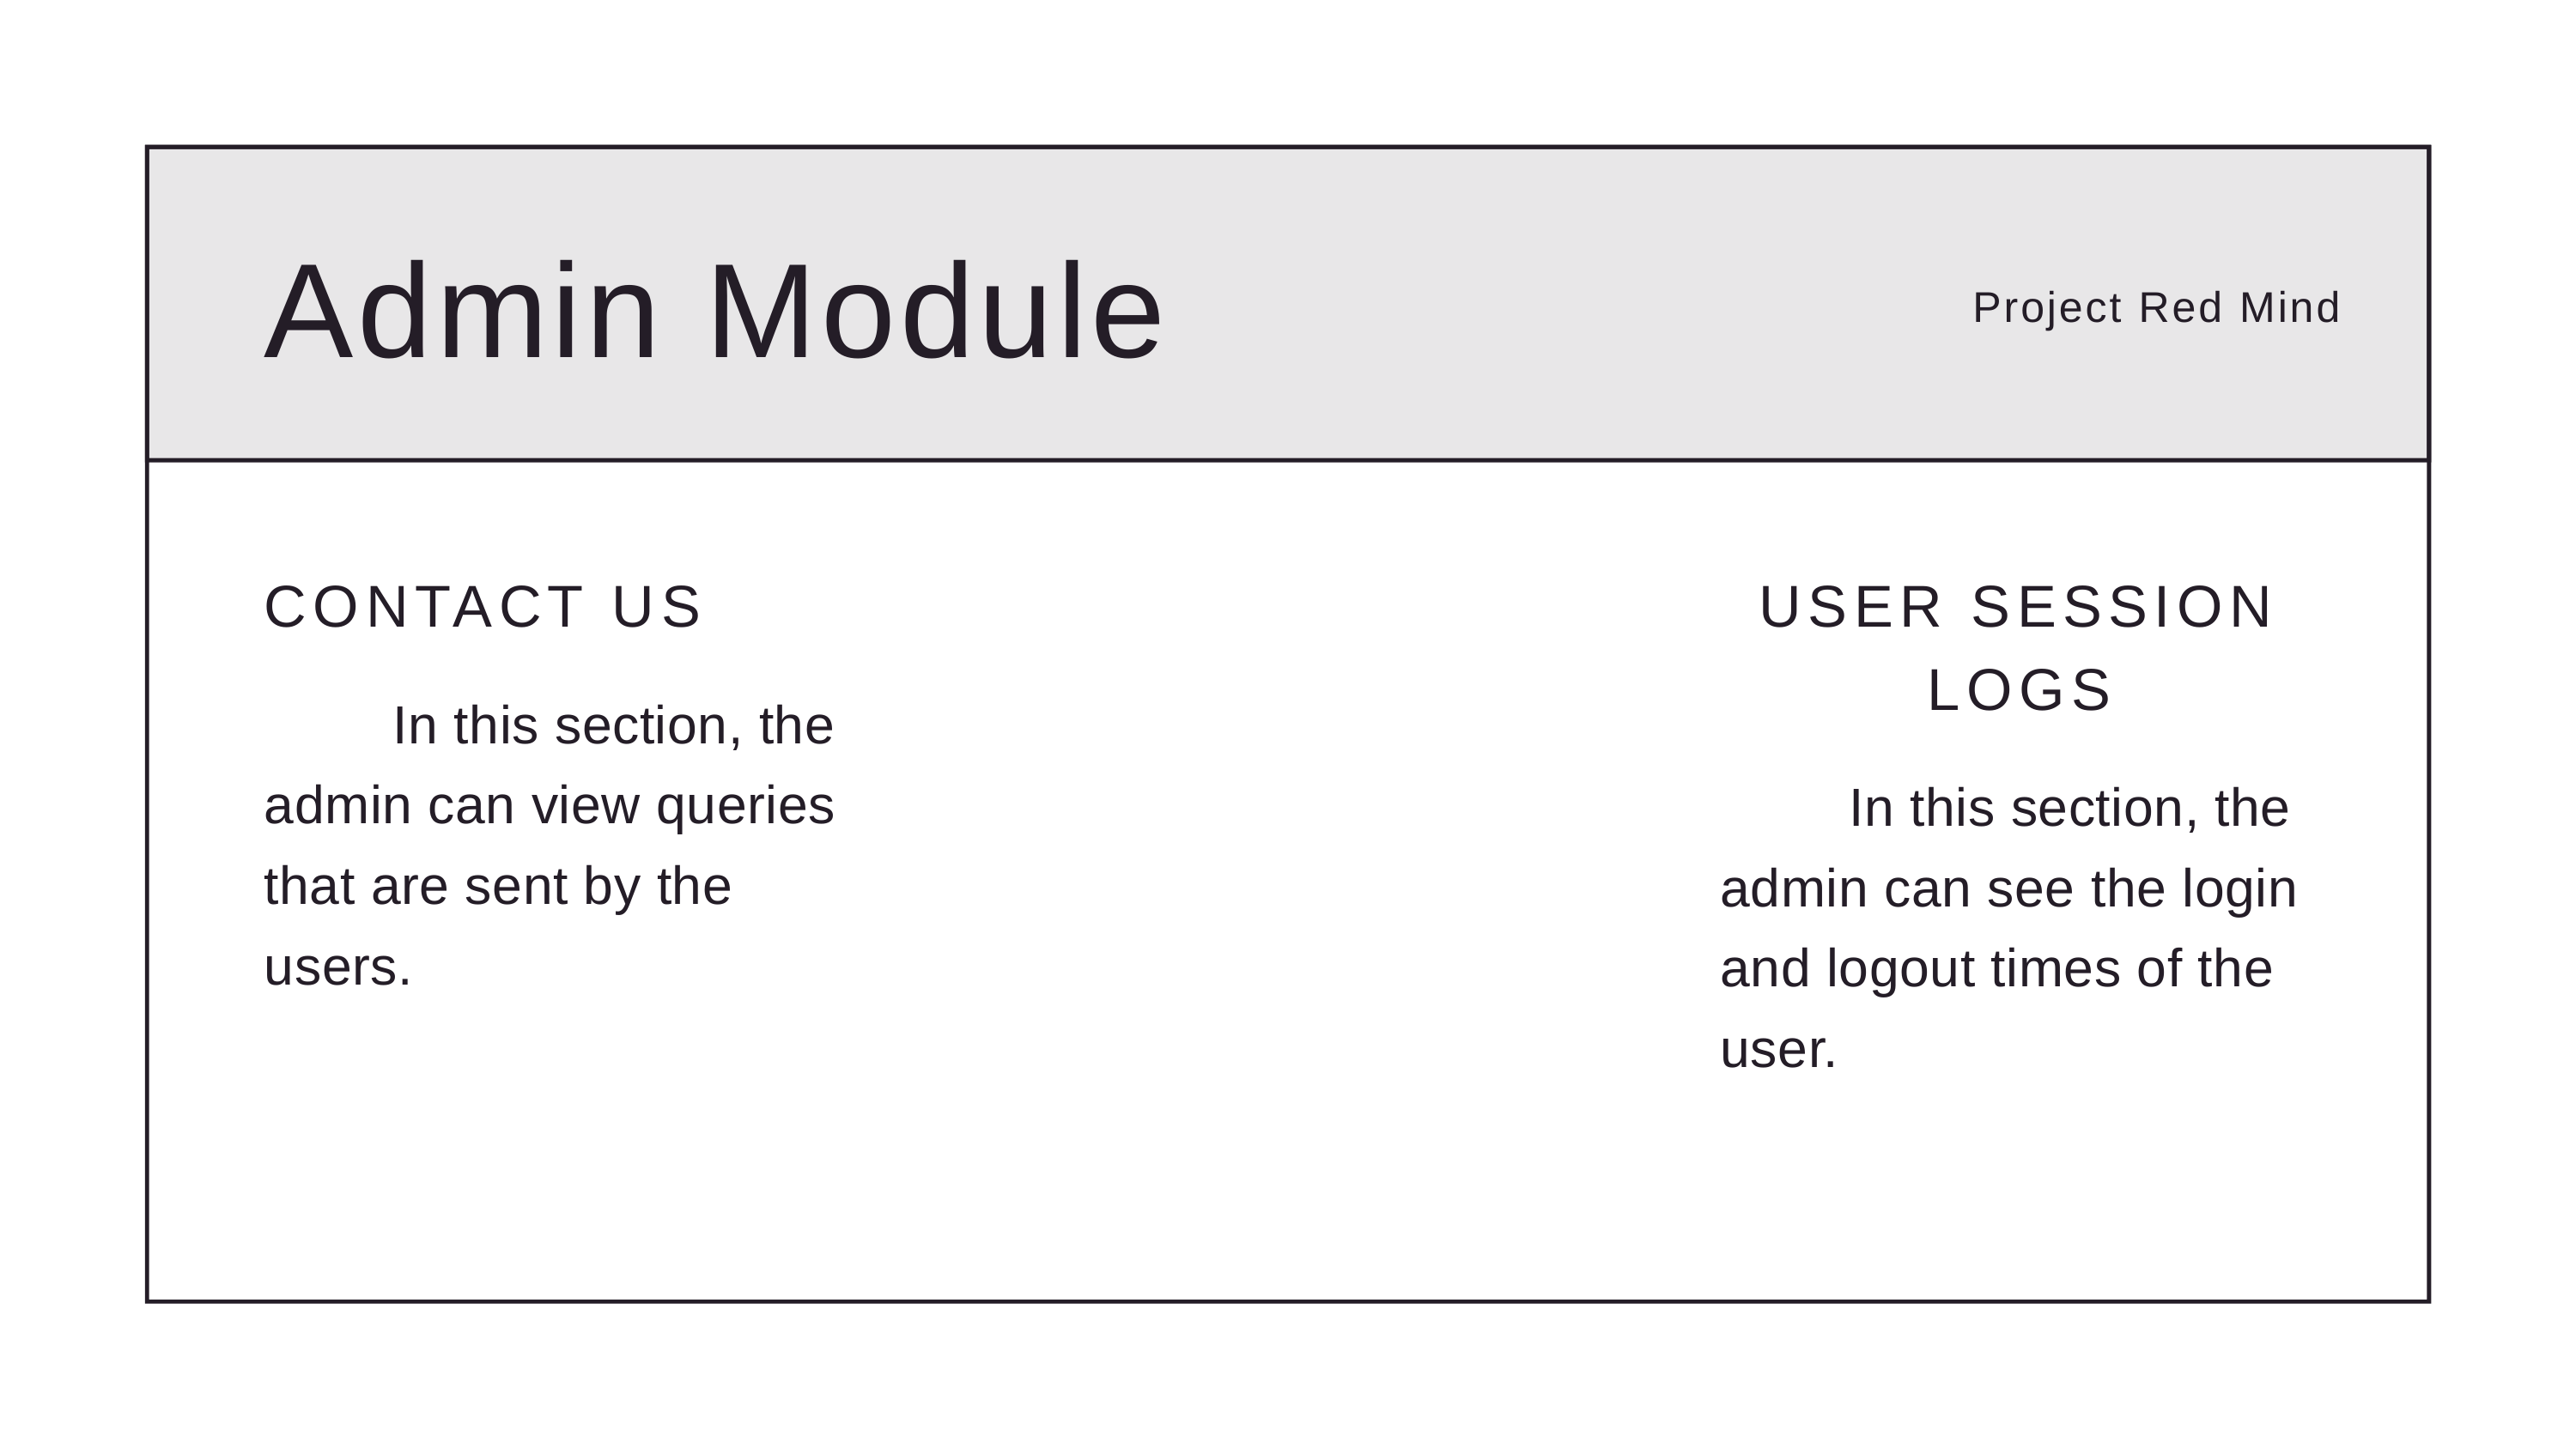

Admin Module
Project Red Mind
CONTACT US
	In this section, the admin can view queries that are sent by the users.

USER SESSION LOGS
	In this section, the admin can see the login and logout times of the user.